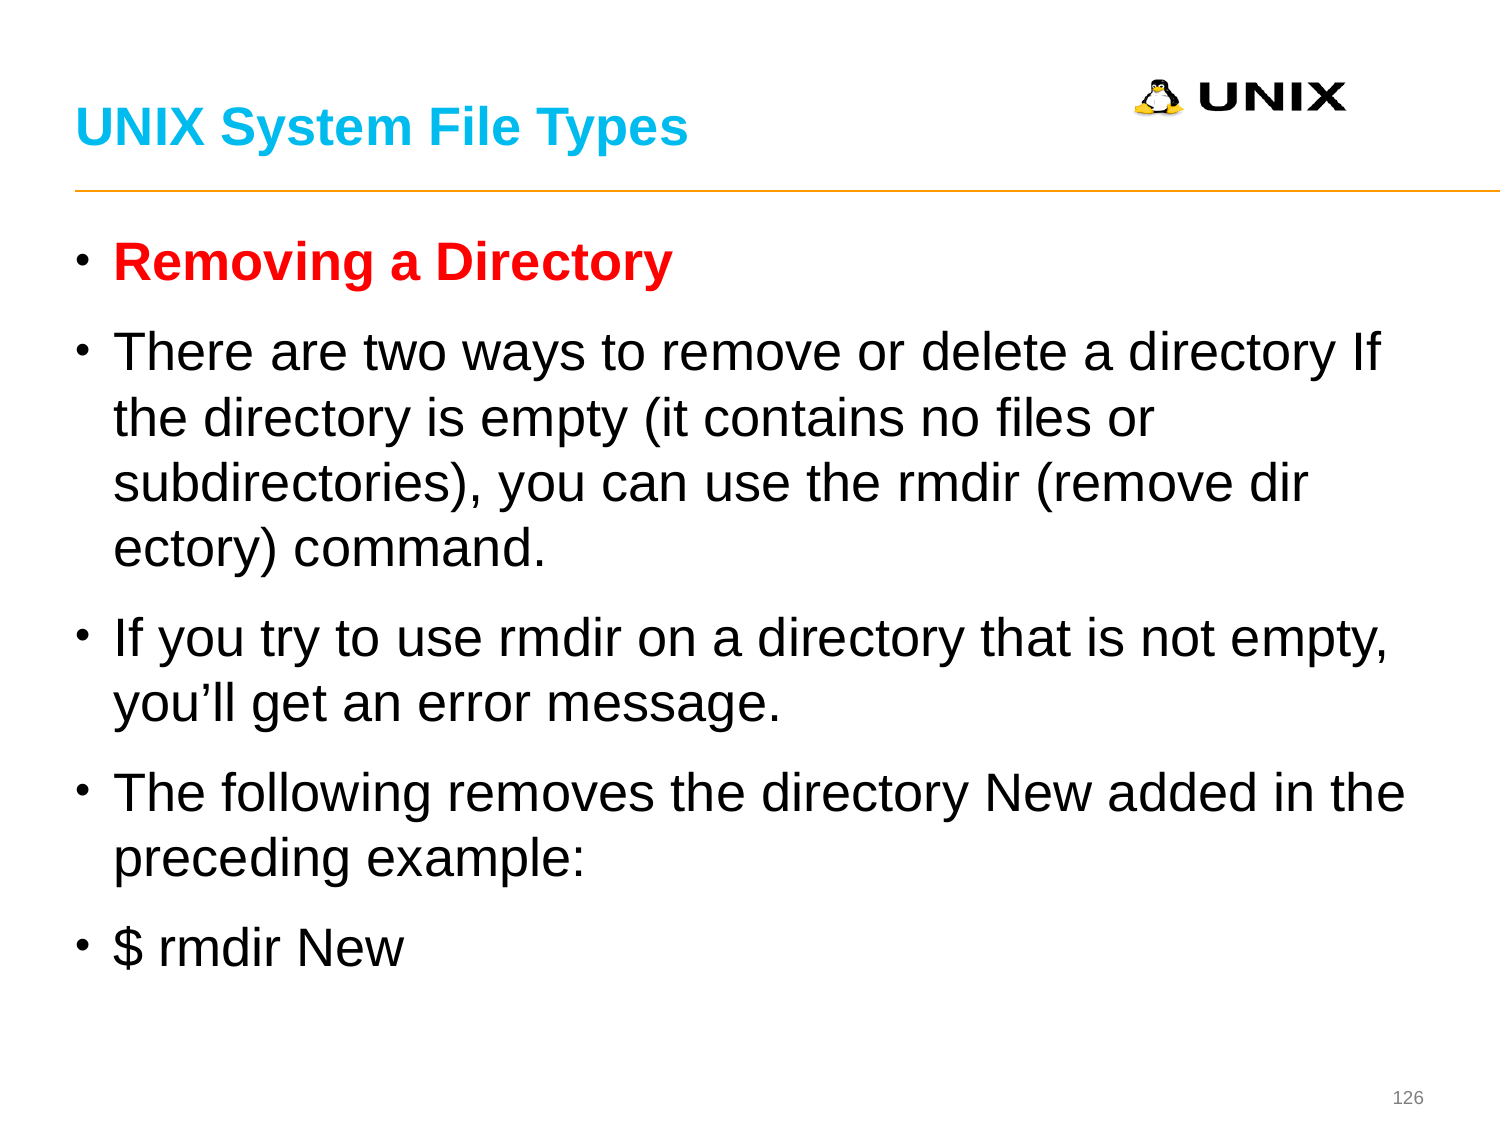

# UNIX System File Types
Removing a Directory
There are two ways to remove or delete a directory If the directory is empty (it contains no files or subdirectories), you can use the rmdir (remove dir ectory) command.
If you try to use rmdir on a directory that is not empty, you’ll get an error message.
The following removes the directory New added in the preceding example:
$ rmdir New